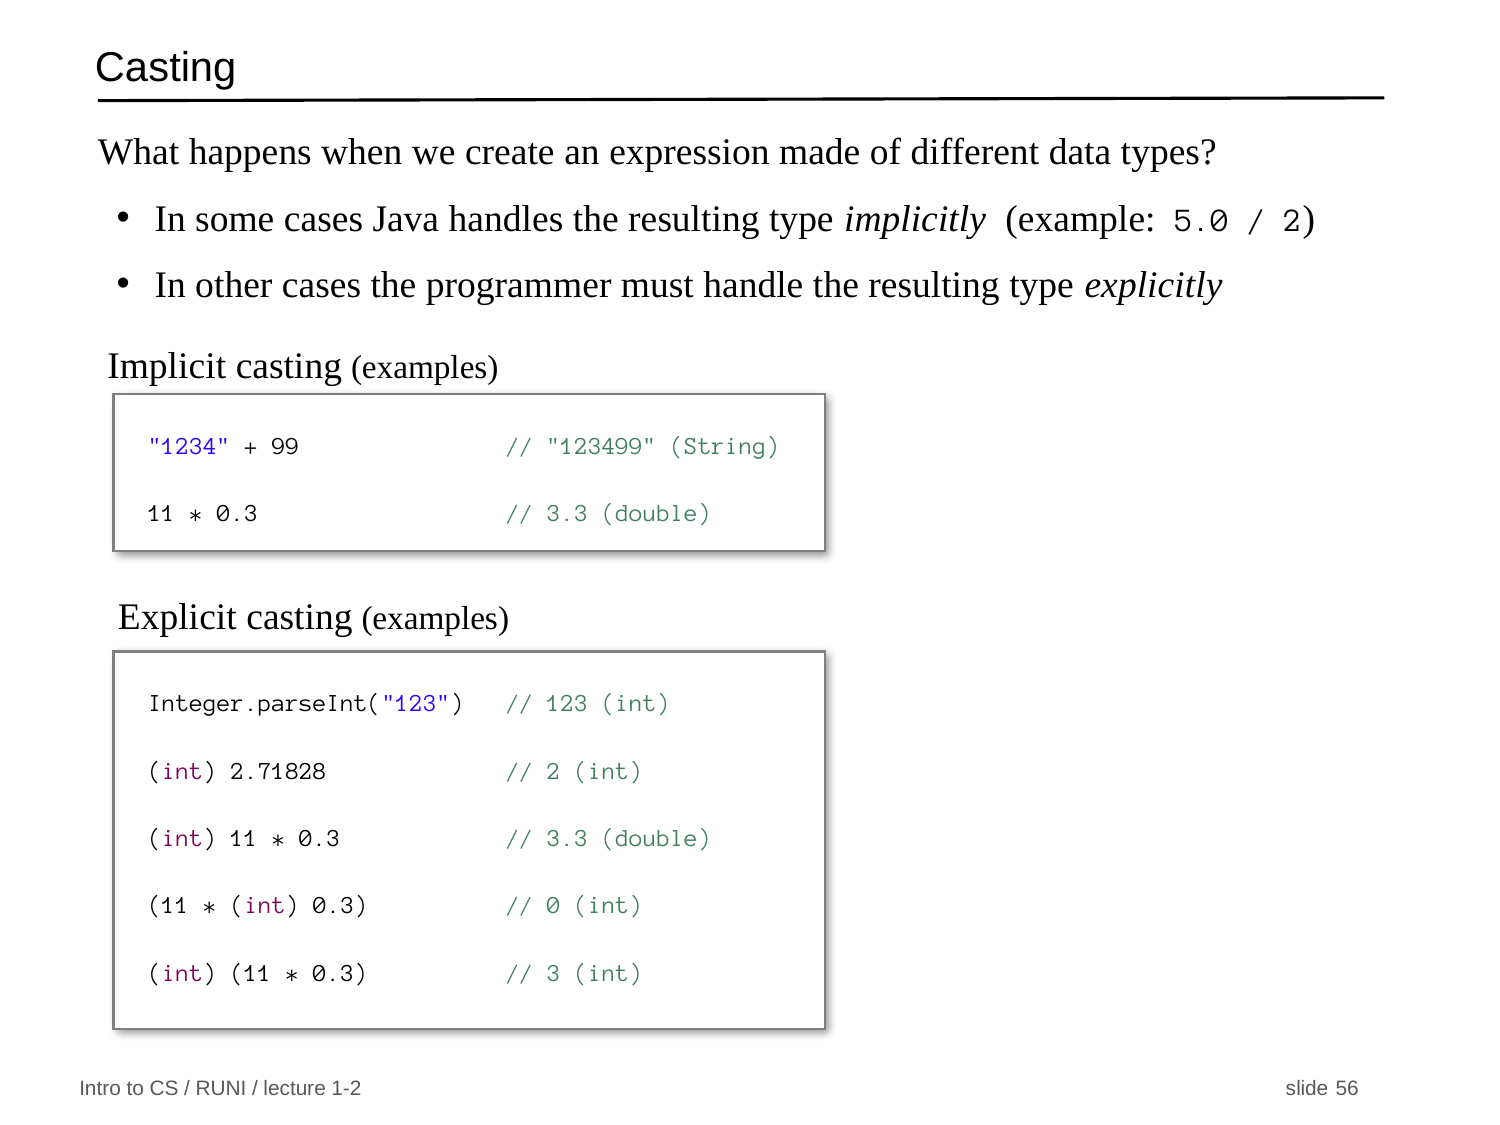

# Casting
What happens when we create an expression made of different data types?
In some cases Java handles the resulting type implicitly  (example:  5.0 / 2)
In other cases the programmer must handle the resulting type explicitly
Implicit casting (examples)
"1234" + 99               // "123499" (String)
11 * 0.3                  // 3.3 (double)

Explicit casting (examples)
Integer.parseInt("123")   // 123 (int)
(int) 2.71828             // 2 (int)
(int) 11 * 0.3            // 3.3 (double)
(11 * (int) 0.3)          // 0 (int)
(int) (11 * 0.3)          // 3 (int)